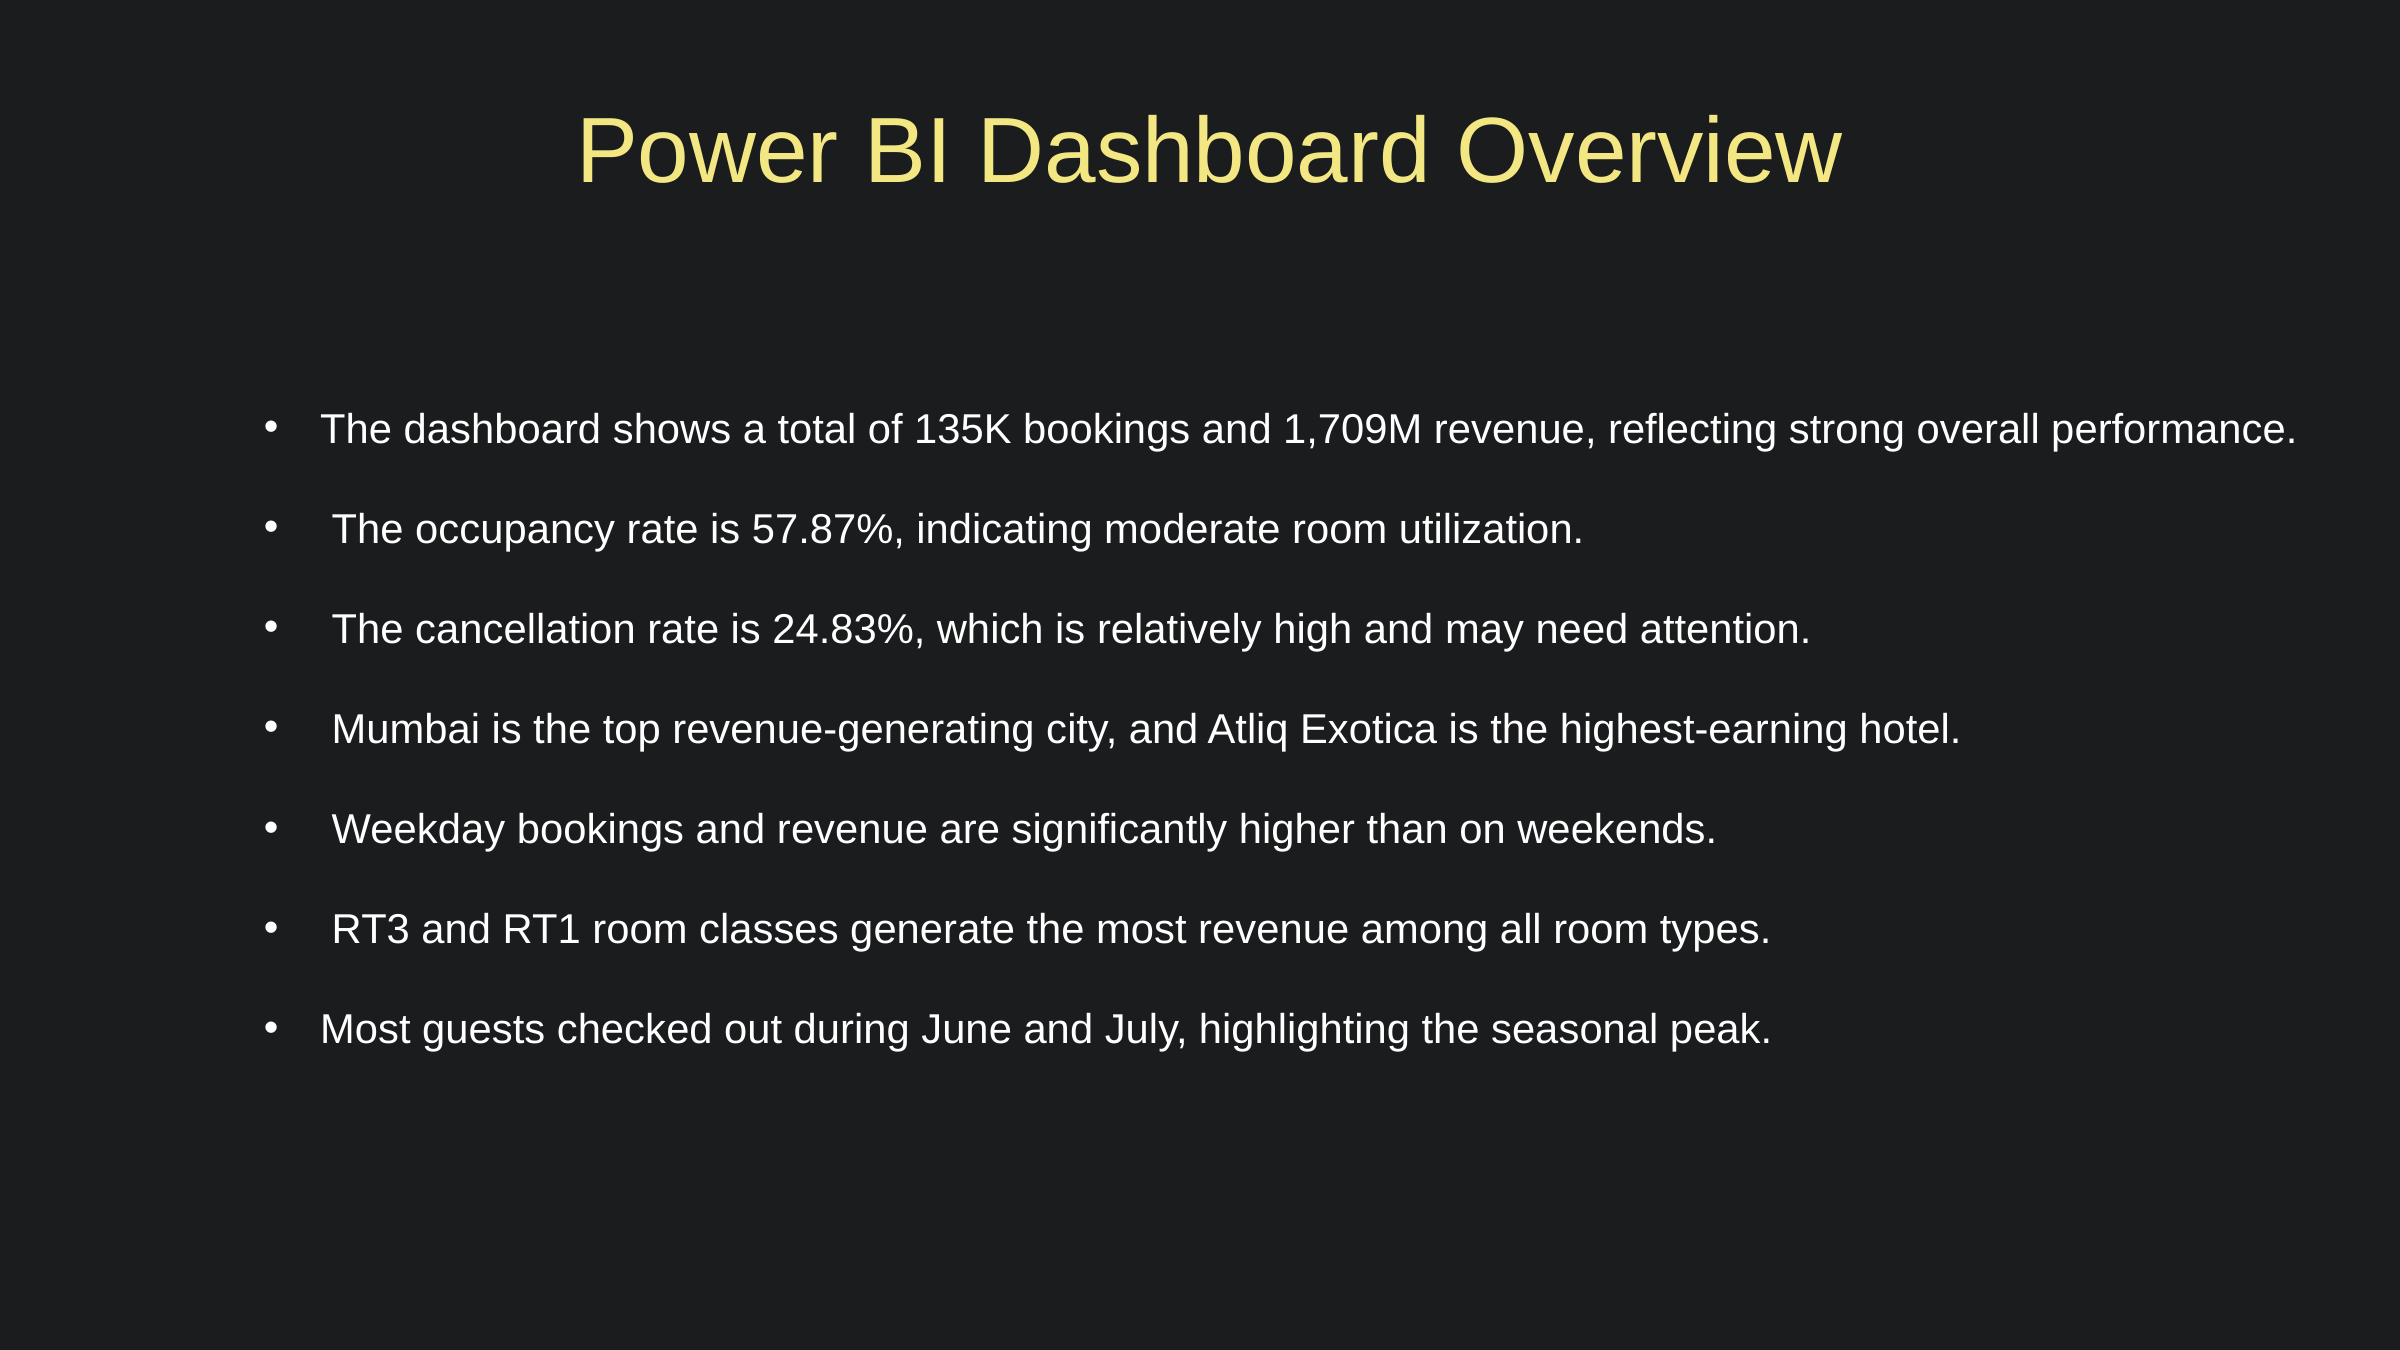

Power BI Dashboard Overview
The dashboard shows a total of 135K bookings and 1,709M revenue, reflecting strong overall performance.

 The occupancy rate is 57.87%, indicating moderate room utilization.

 The cancellation rate is 24.83%, which is relatively high and may need attention.

 Mumbai is the top revenue-generating city, and Atliq Exotica is the highest-earning hotel.

 Weekday bookings and revenue are significantly higher than on weekends.

 RT3 and RT1 room classes generate the most revenue among all room types.

Most guests checked out during June and July, highlighting the seasonal peak.